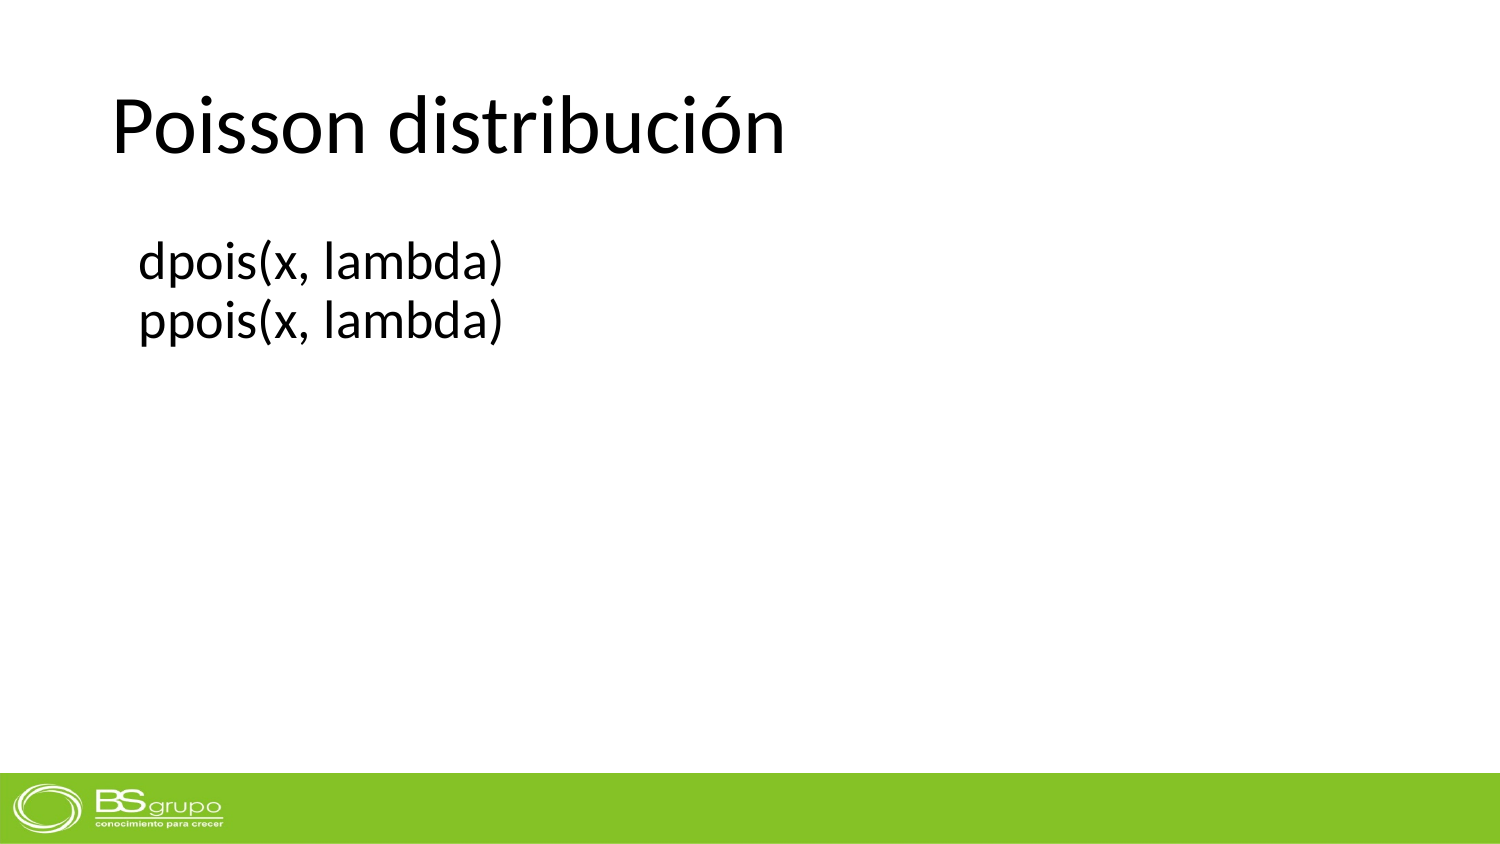

# Poisson distribución
dpois(x, lambda)
ppois(x, lambda)